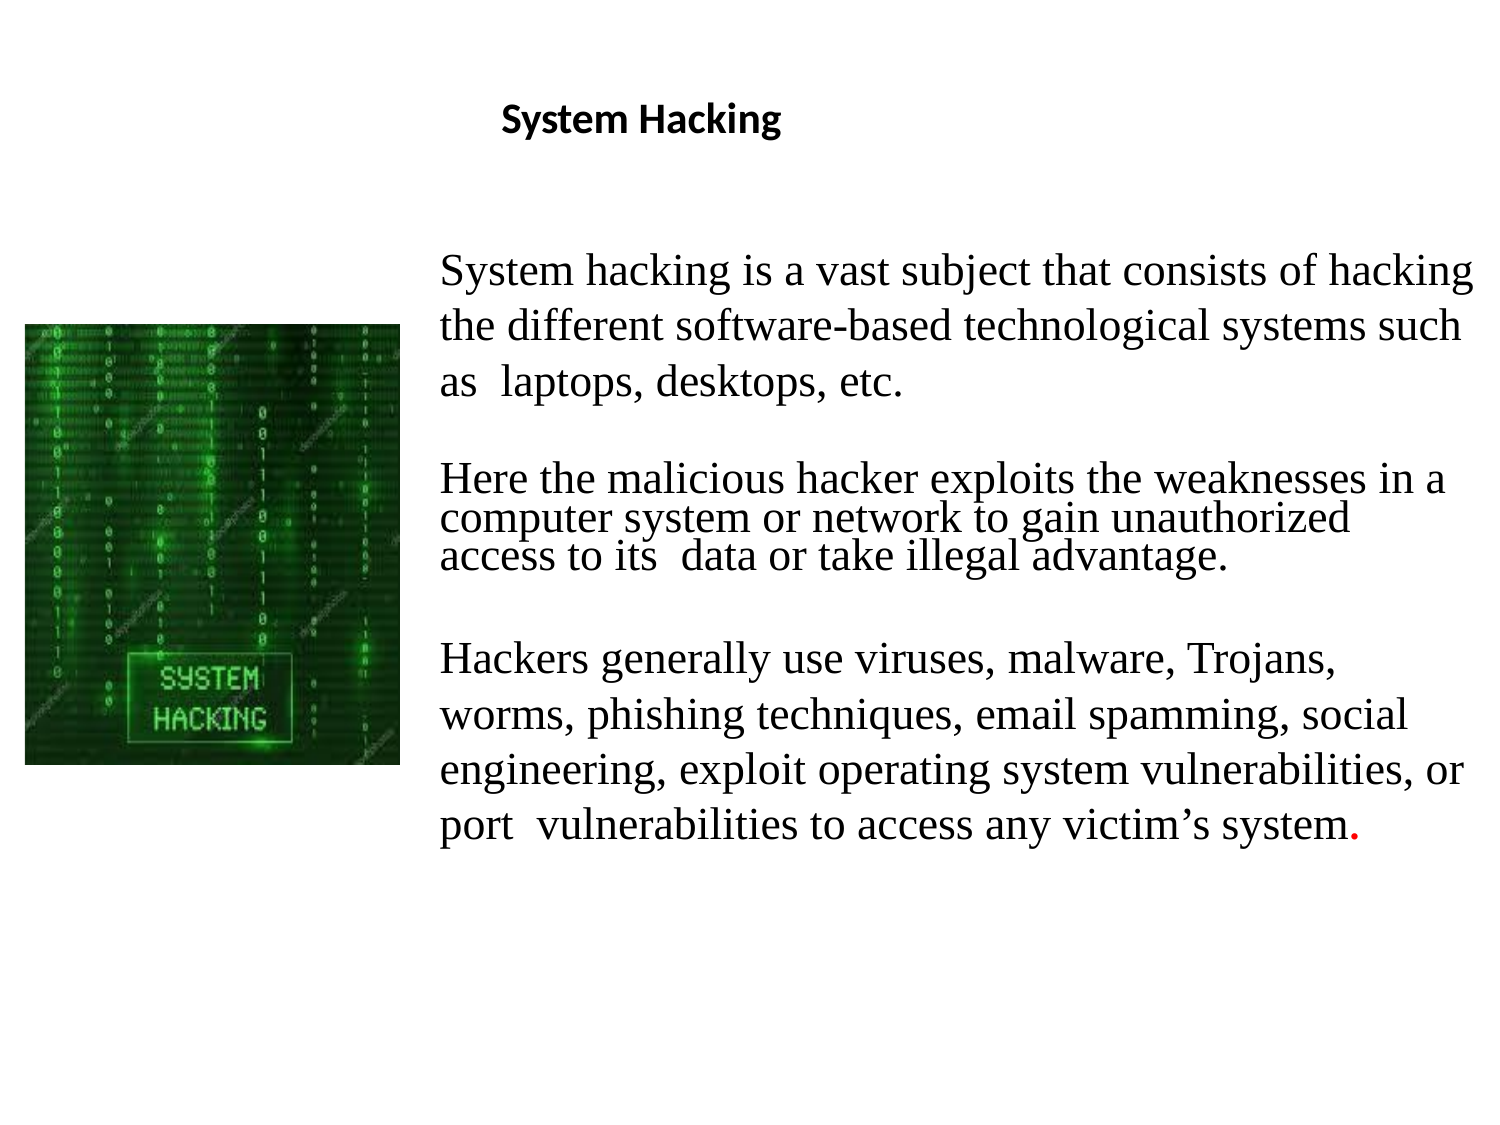

# System Hacking
System hacking is a vast subject that consists of hacking the different software-based technological systems such as  laptops, desktops, etc.

Here the malicious hacker exploits the weaknesses in a computer system or network to gain unauthorized access to its  data or take illegal advantage.

Hackers generally use viruses, malware, Trojans, worms, phishing techniques, email spamming, social engineering, exploit operating system vulnerabilities, or port  vulnerabilities to access any victim’s system.